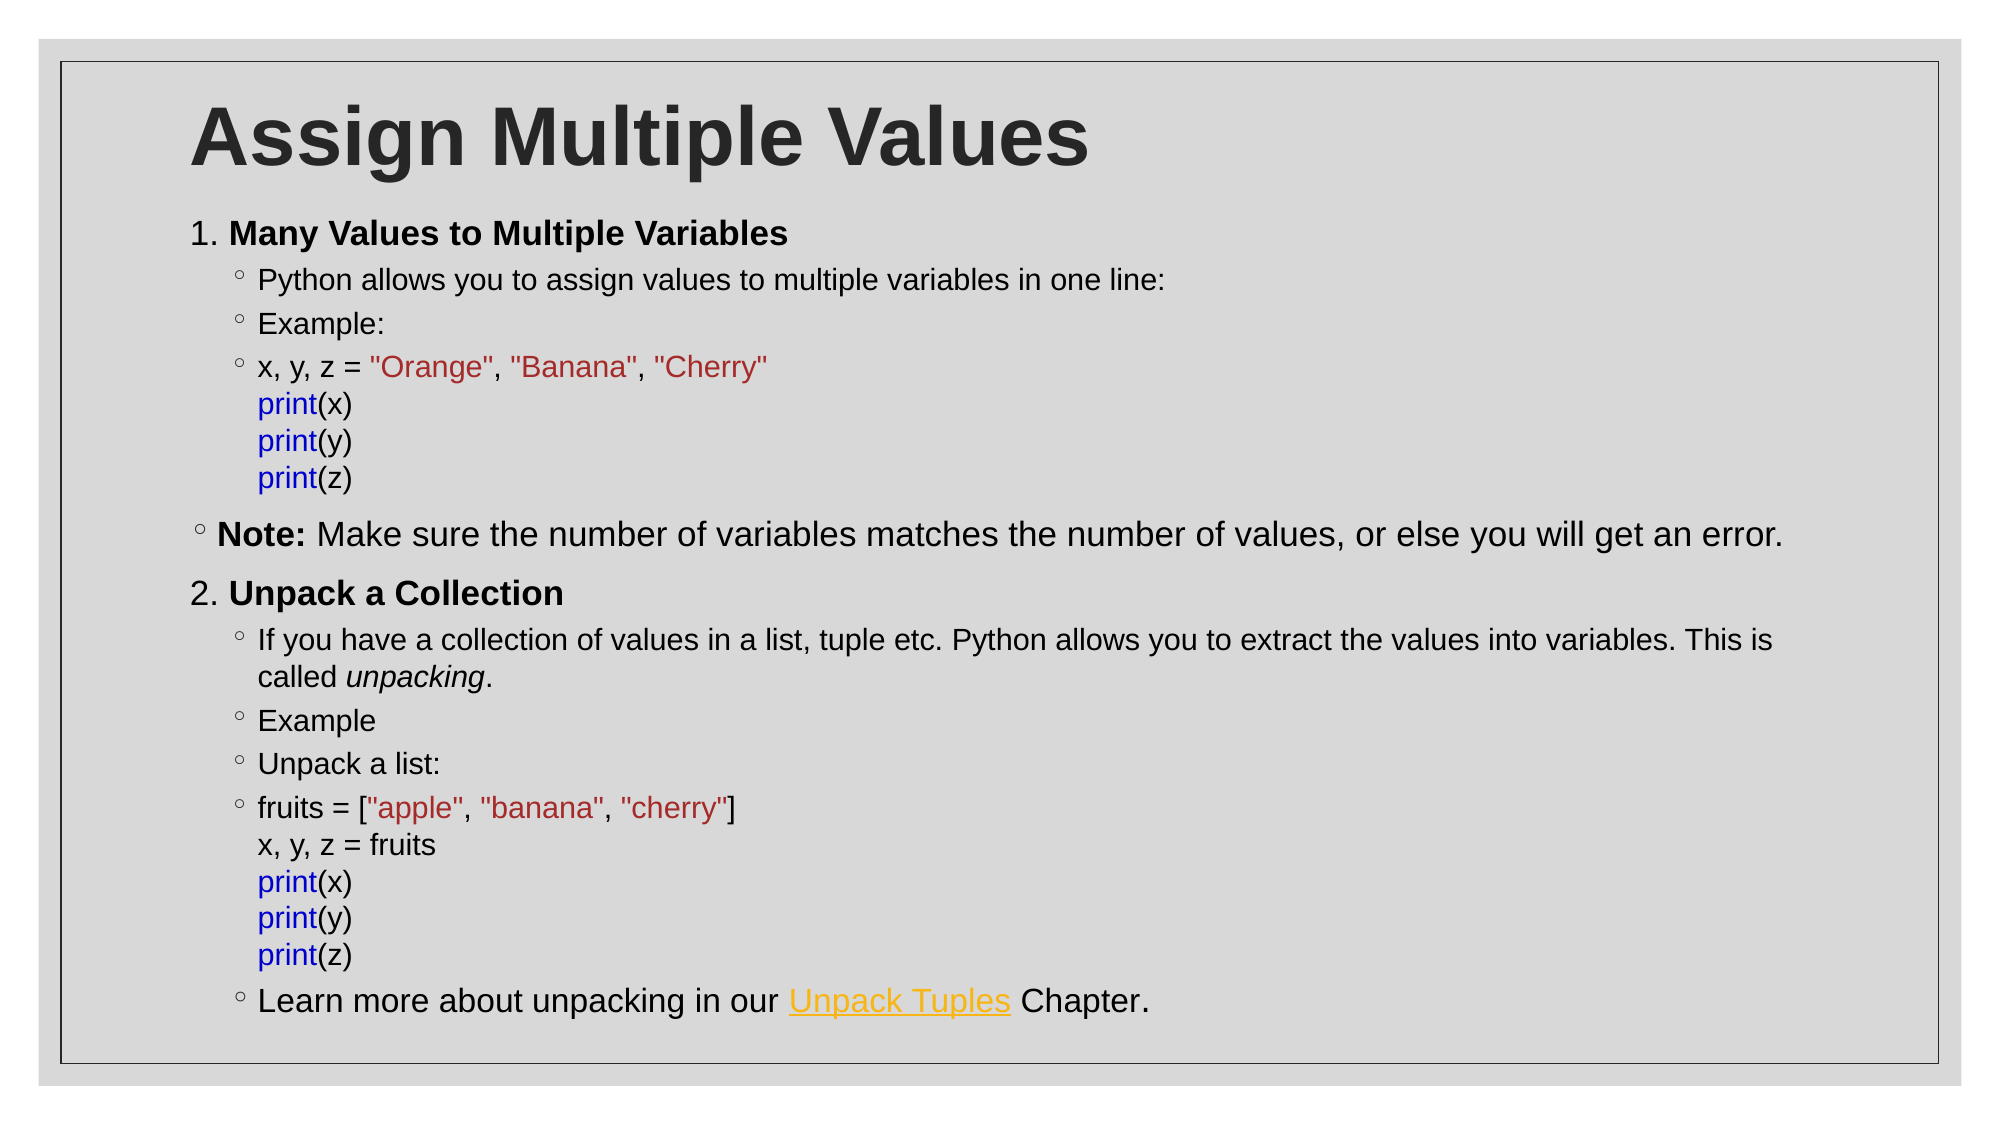

# Assign Multiple Values
1. Many Values to Multiple Variables
Python allows you to assign values to multiple variables in one line:
Example:
x, y, z = "Orange", "Banana", "Cherry"
print(x)
print(y)
print(z)
Note: Make sure the number of variables matches the number of values, or else you will get an error.
2. Unpack a Collection
If you have a collection of values in a list, tuple etc. Python allows you to extract the values into variables. This is called unpacking.
Example
Unpack a list:
fruits = ["apple", "banana", "cherry"]
x, y, z = fruits
print(x)
print(y)
print(z)
Learn more about unpacking in our Unpack Tuples Chapter.